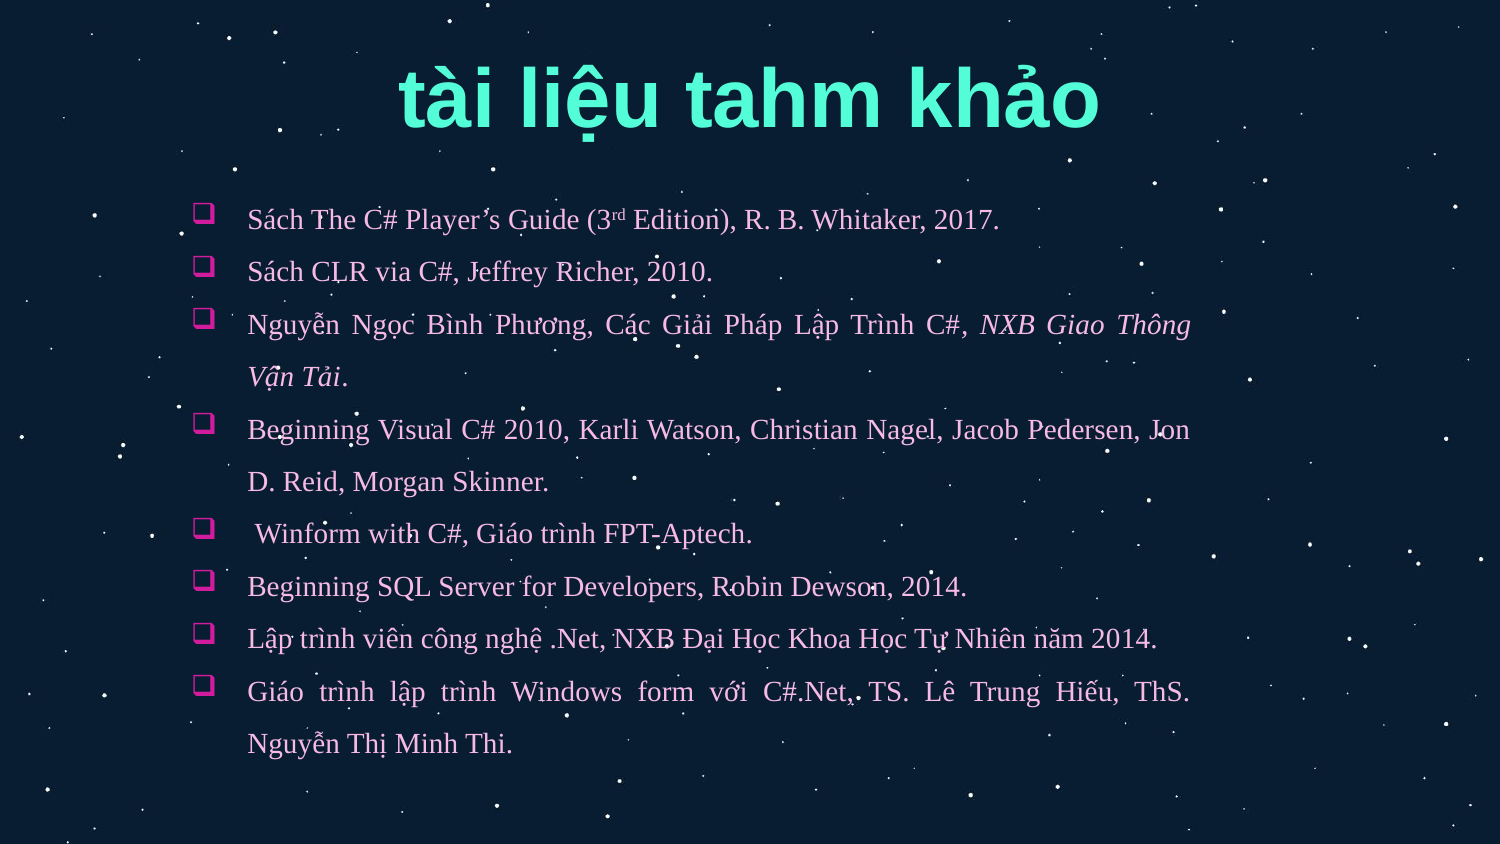

# tài liệu tahm khảo
Sách The C# Player’s Guide (3rd Edition), R. B. Whitaker, 2017.
Sách CLR via C#, Jeffrey Richer, 2010.
Nguyễn Ngọc Bình Phương, Các Giải Pháp Lập Trình C#, NXB Giao Thông Vận Tải.
Beginning Visual C# 2010, Karli Watson, Christian Nagel, Jacob Pedersen, Jon D. Reid, Morgan Skinner.
 Winform with C#, Giáo trình FPT-Aptech.
Beginning SQL Server for Developers, Robin Dewson, 2014.
Lập trình viên công nghệ .Net, NXB Đại Học Khoa Học Tự Nhiên năm 2014.
Giáo trình lập trình Windows form với C#.Net, TS. Lê Trung Hiếu, ThS. Nguyễn Thị Minh Thi.